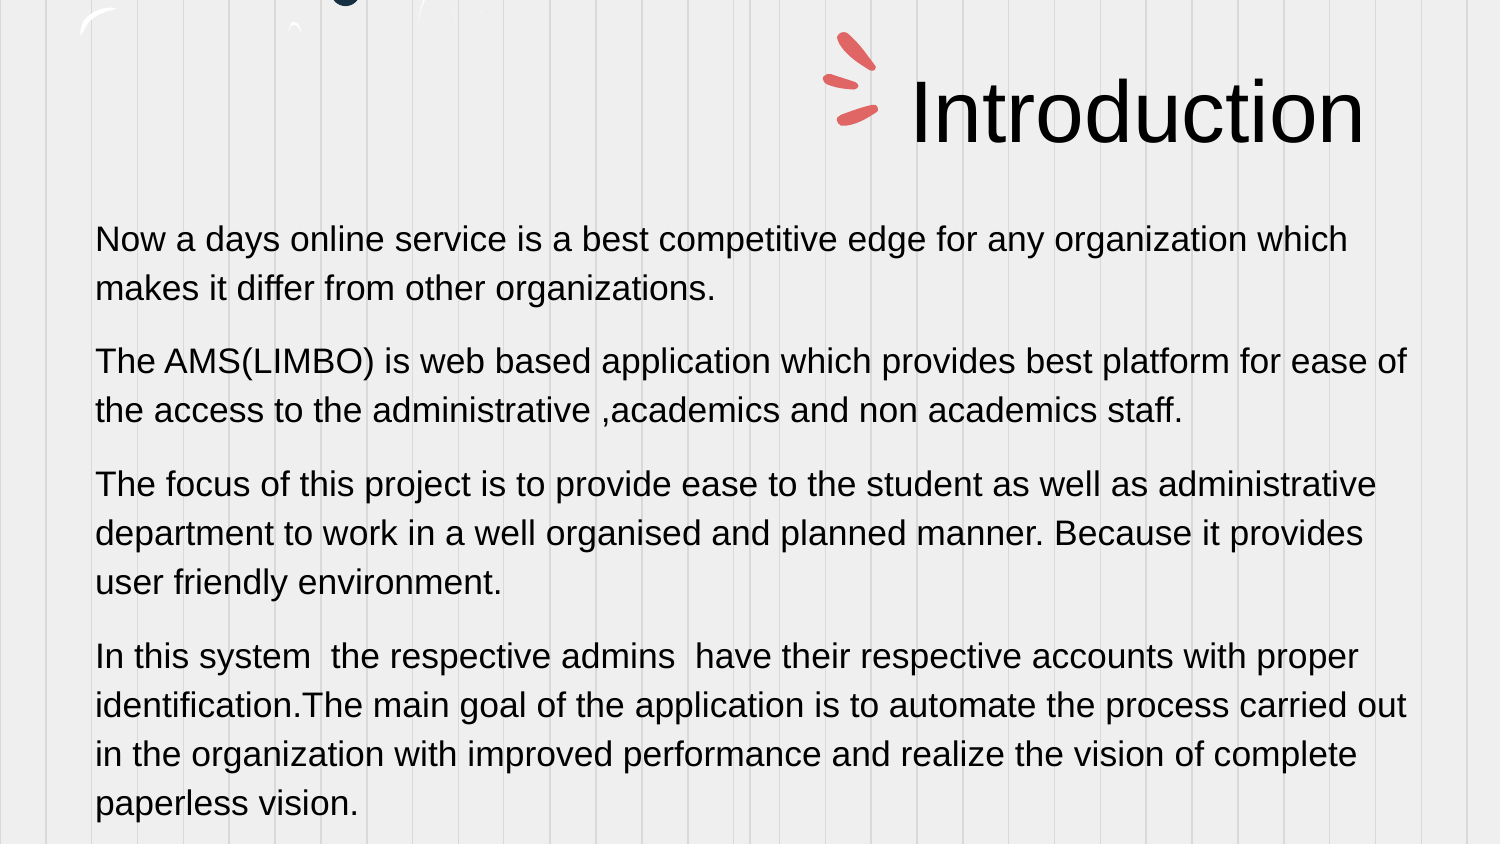

# Introduction

Now a days online service is a best competitive edge for any organization which  makes it differ from other organizations.
The AMS(LIMBO) is web based application which provides best platform for ease of the access to the administrative ,academics and non academics staff.
The focus of this project is to provide ease to the student as well as administrative department to work in a well organised and planned manner. Because it provides user friendly environment.
In this system  the respective admins  have their respective accounts with proper identification.The main goal of the application is to automate the process carried out in the organization with improved performance and realize the vision of complete paperless vision.